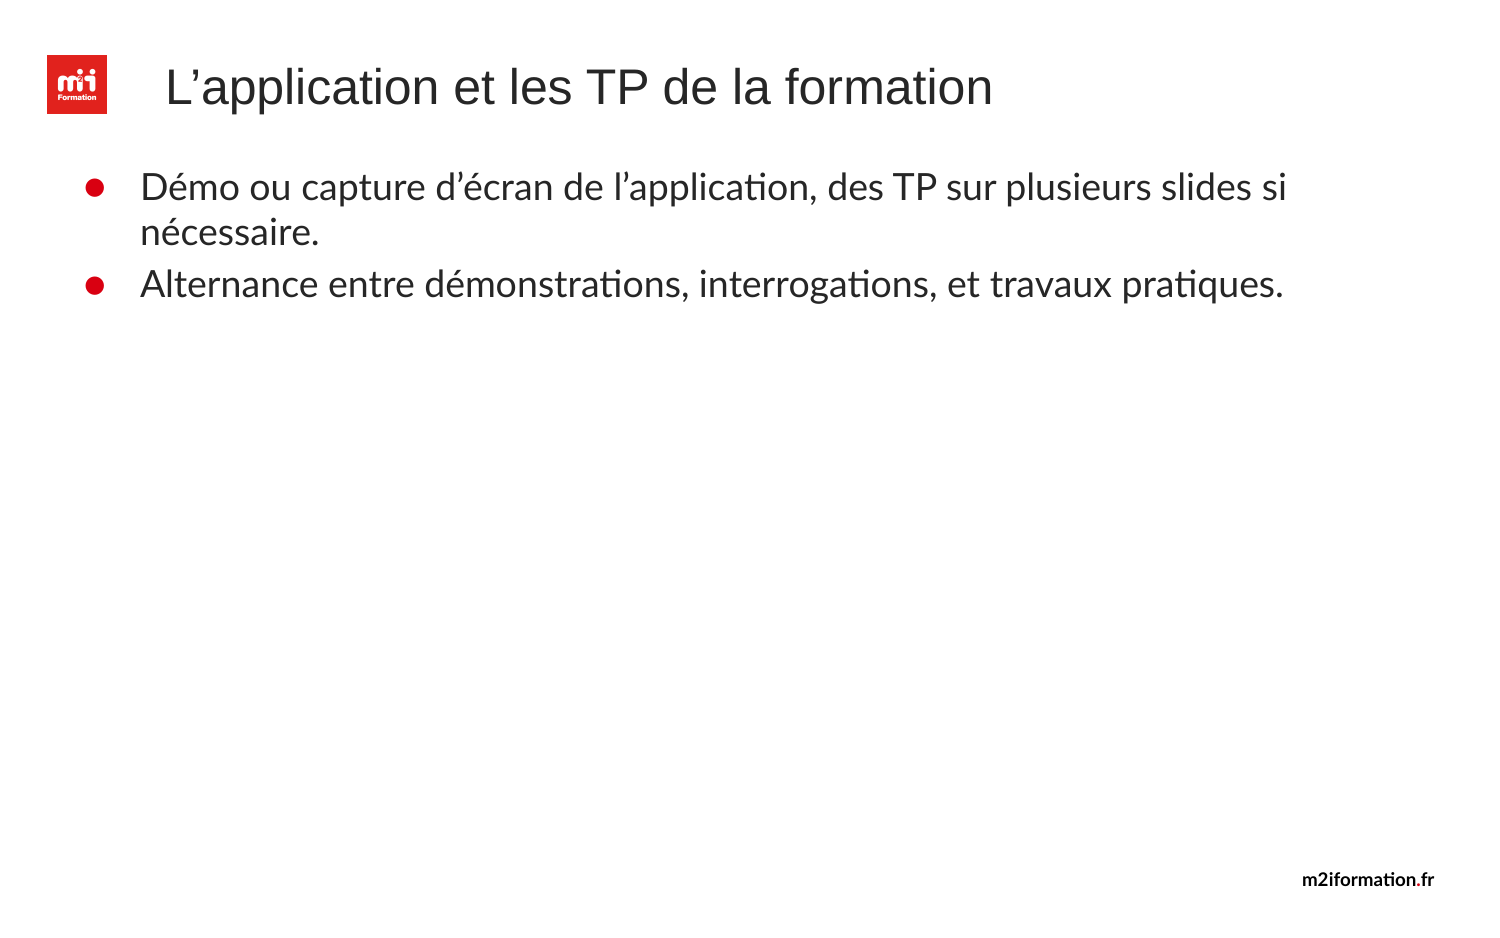

# L’application et les TP de la formation
Démo ou capture d’écran de l’application, des TP sur plusieurs slides si nécessaire.
Alternance entre démonstrations, interrogations, et travaux pratiques.